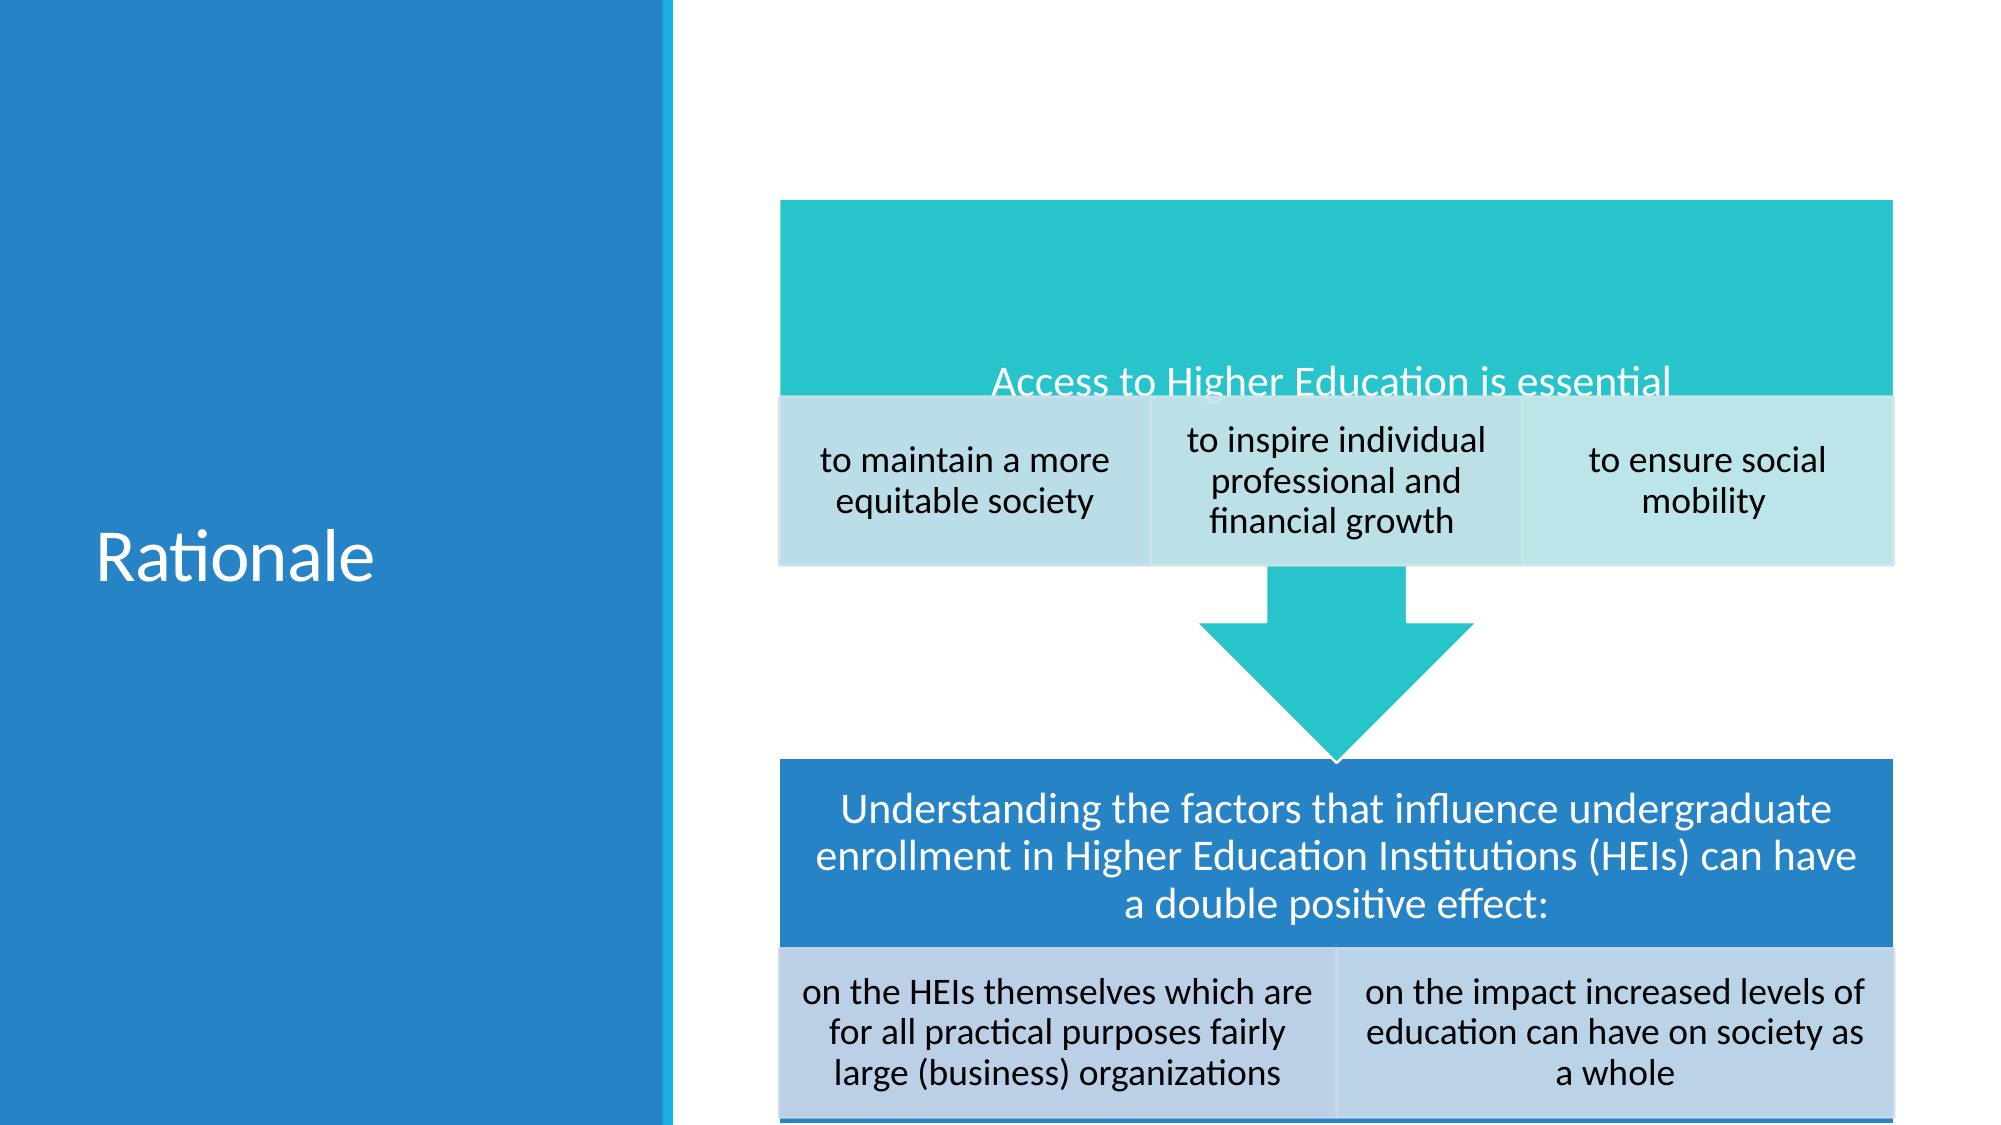

# Rationale
Understanding the factors that influence undergraduate enrollment in Higher Education Institutions (HEIs) can have a double positive effect:
on the HEIs themselves which are for all practical purposes fairly large (business) organizations
on the impact increased levels of education can have on society as a whole
Access to Higher Education is essential
to maintain a more equitable society
to inspire individual professional and financial growth
to ensure social mobility